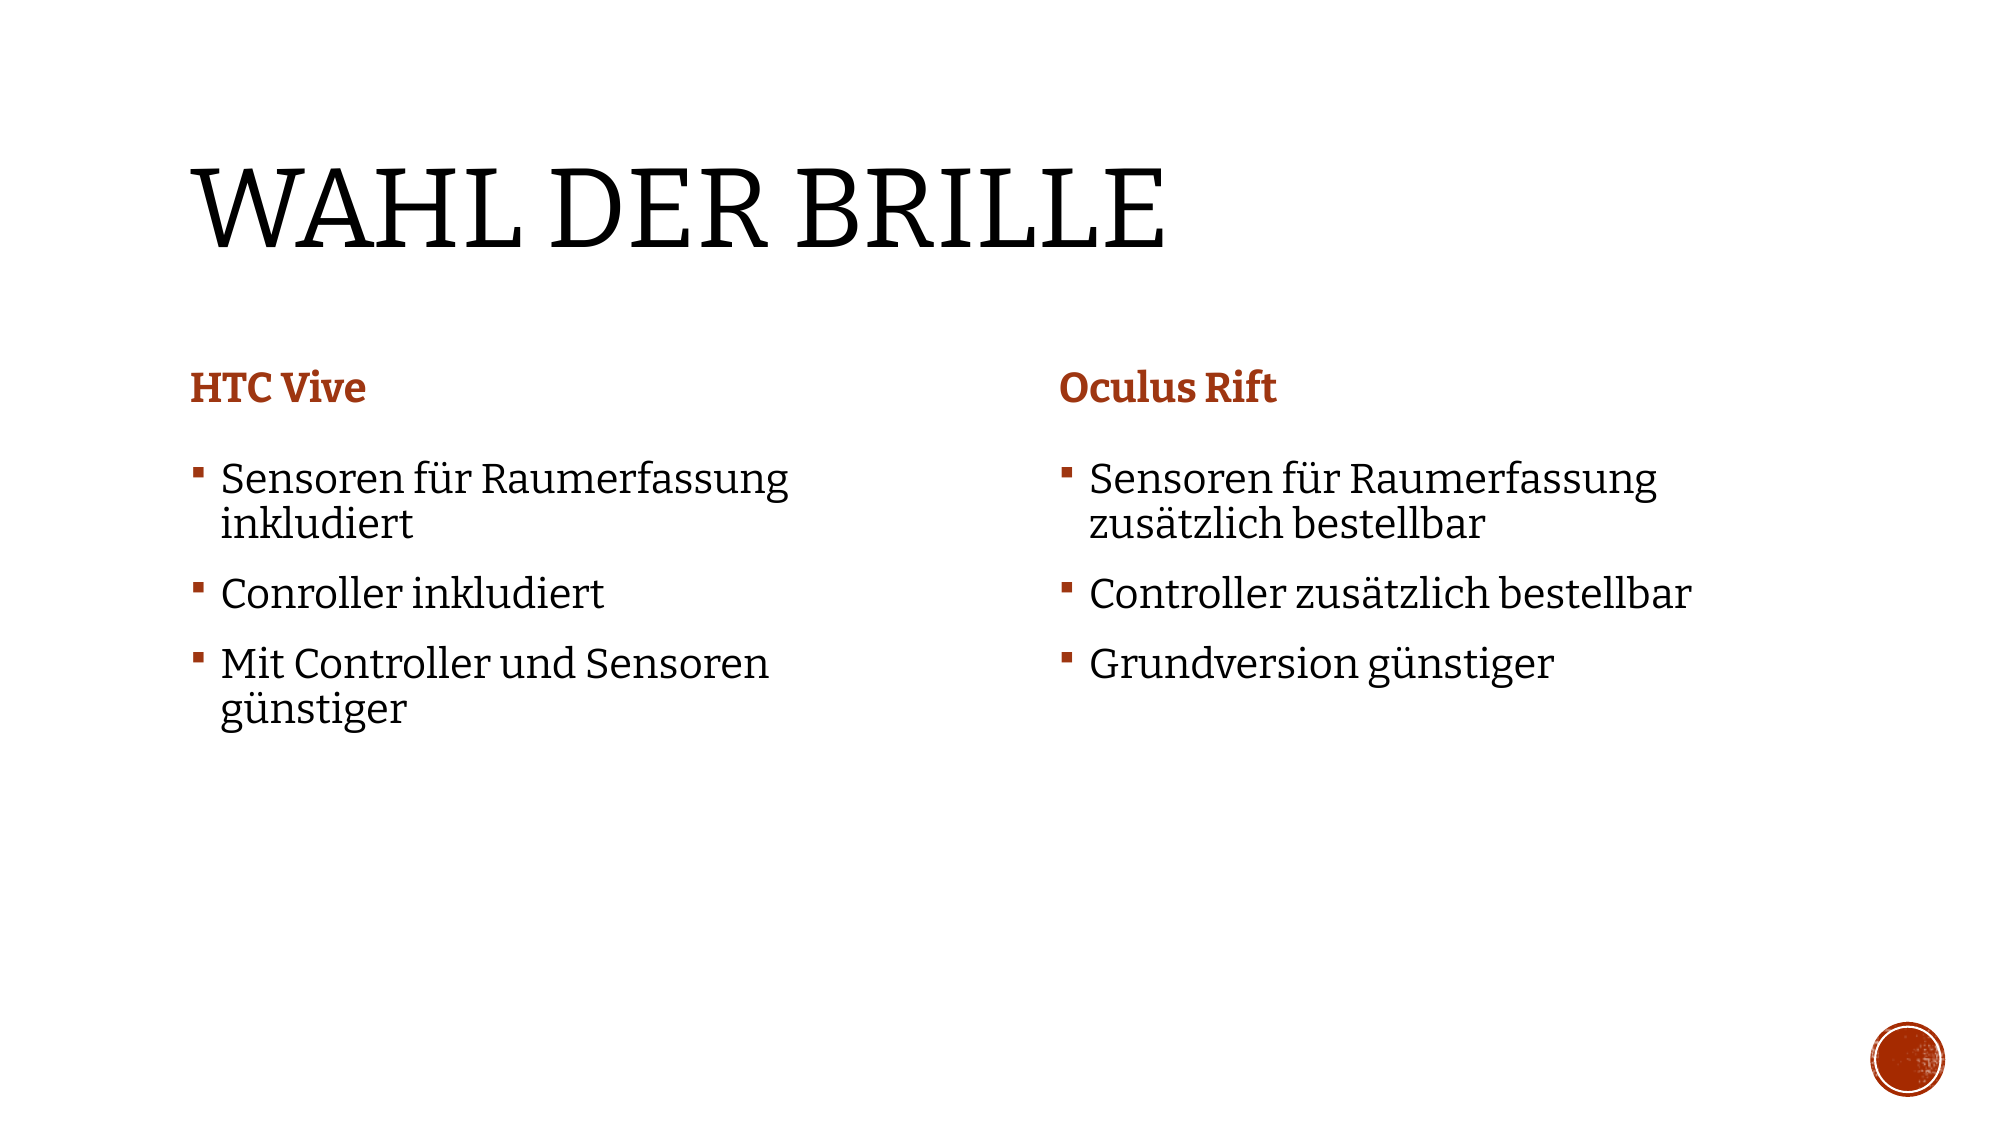

# Wahl der Brille
HTC Vive
Oculus Rift
Sensoren für Raumerfassung inkludiert
Conroller inkludiert
Mit Controller und Sensoren günstiger
Sensoren für Raumerfassung zusätzlich bestellbar
Controller zusätzlich bestellbar
Grundversion günstiger